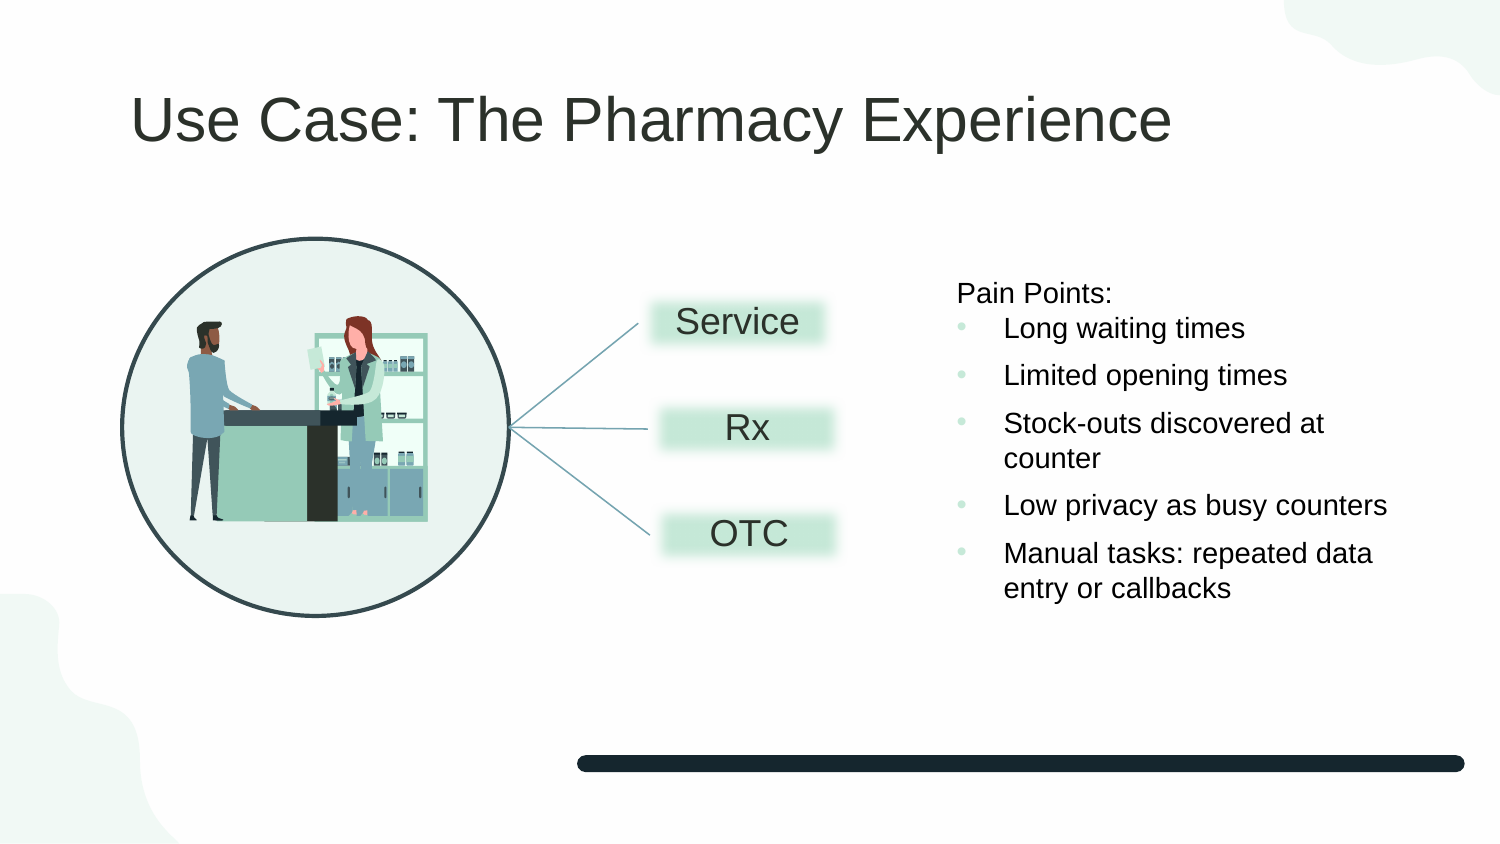

# Use Case: The Pharmacy Experience

Pain Points:
Long waiting times
Limited opening times
Stock-outs discovered at counter
Low privacy as busy counters
Manual tasks: repeated data entry or callbacks
Service

Rx

OTC